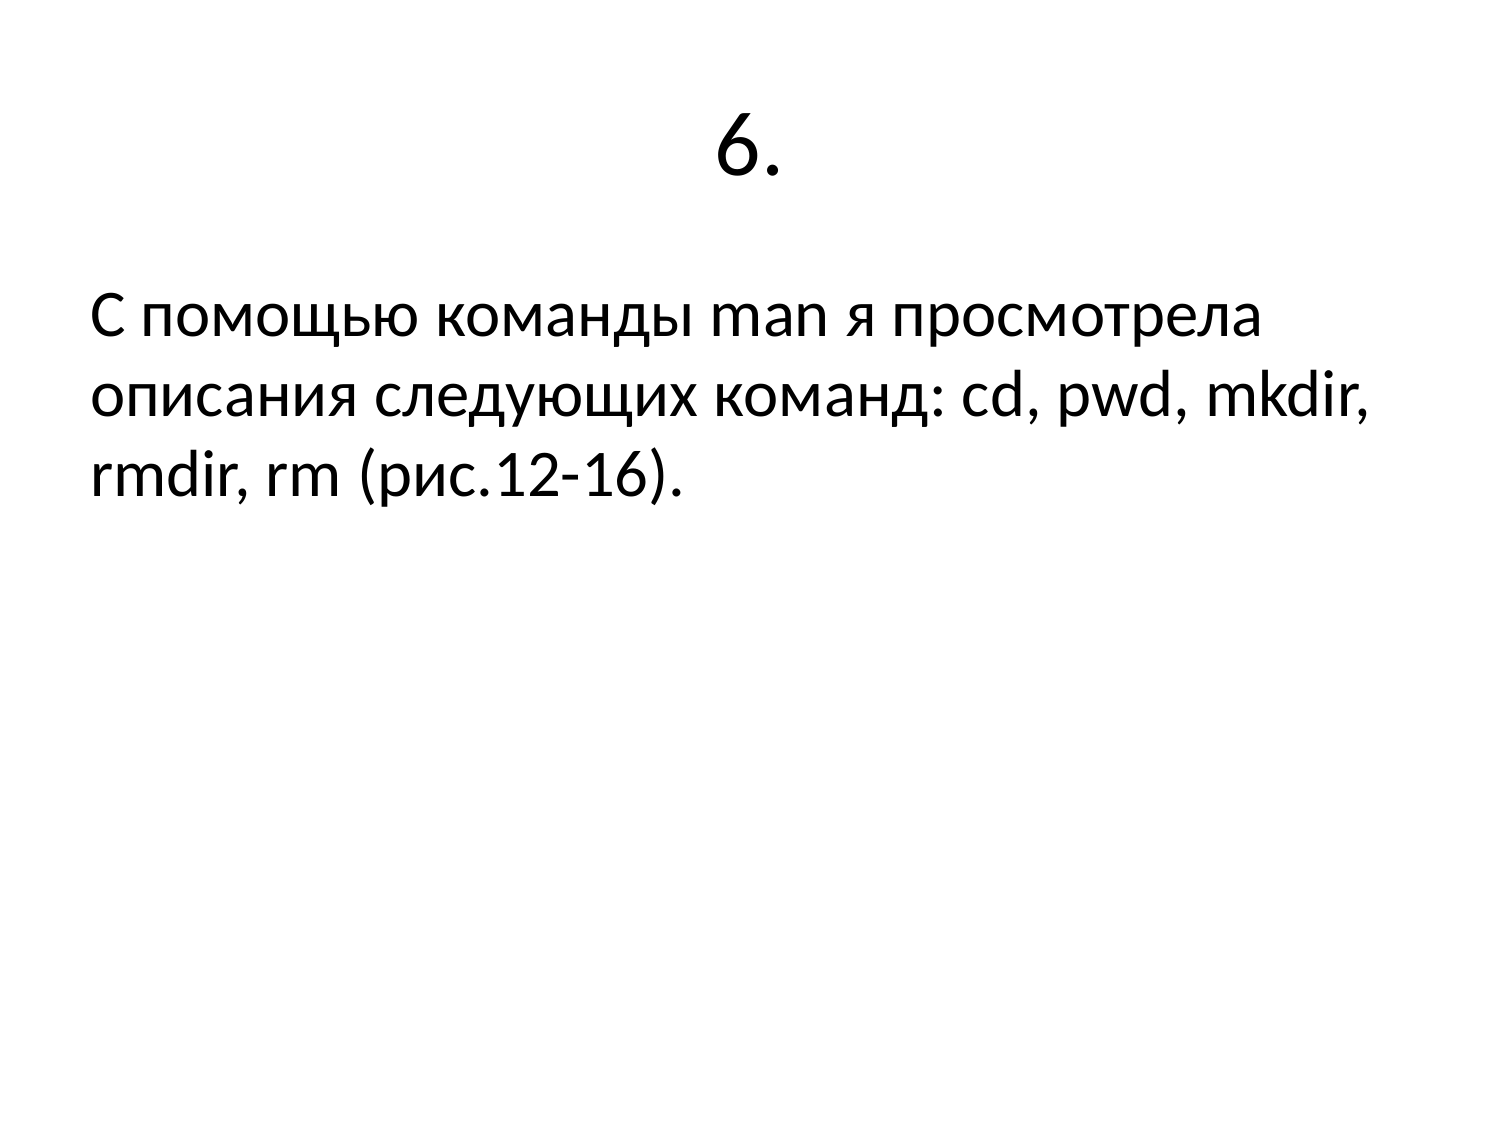

# 6.
С помощью команды man я просмотрела описания следующих команд: cd, pwd, mkdir, rmdir, rm (рис.12-16).